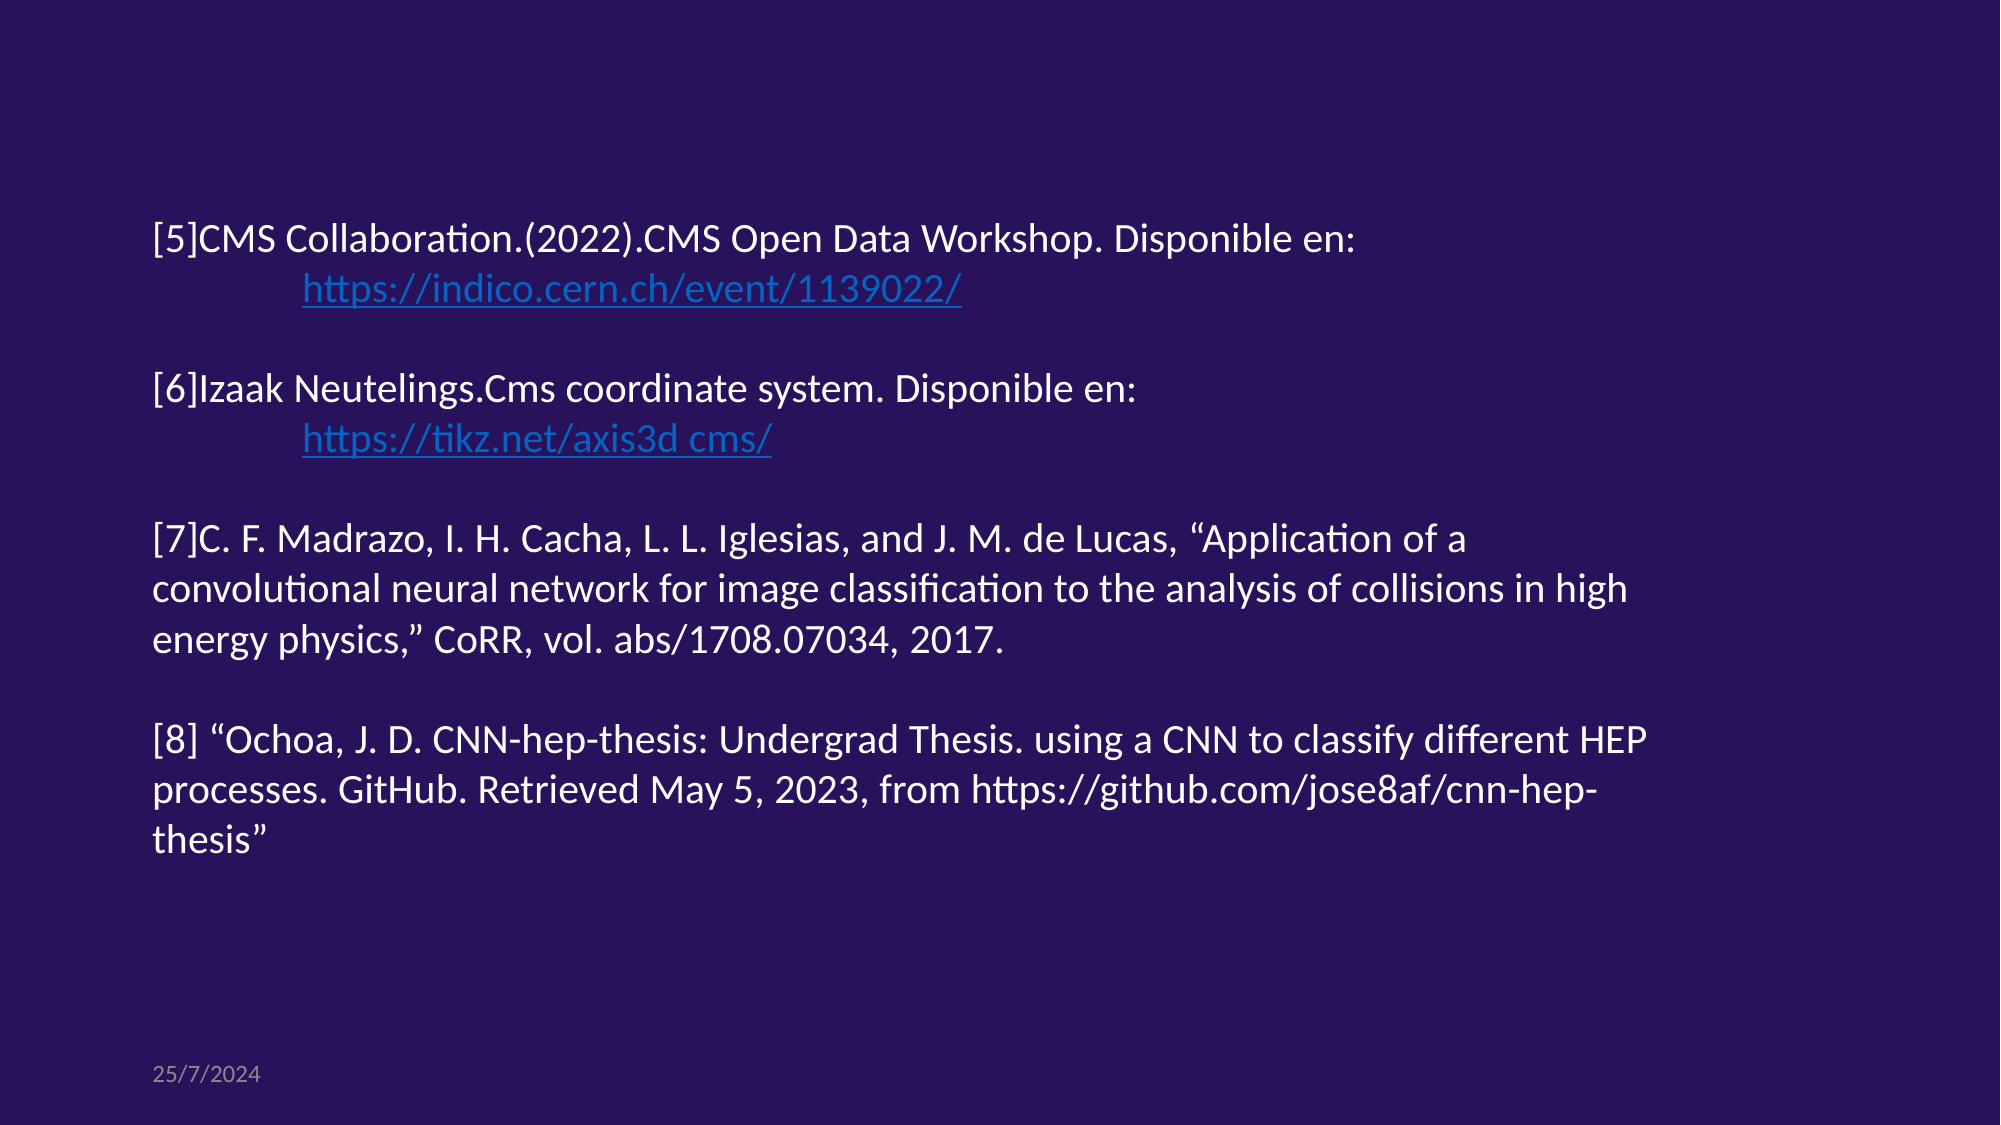

[5]CMS Collaboration.(2022).CMS Open Data Workshop. Disponible en:
	https://indico.cern.ch/event/1139022/

[6]Izaak Neutelings.Cms coordinate system. Disponible en:
	https://tikz.net/axis3d cms/

[7]C. F. Madrazo, I. H. Cacha, L. L. Iglesias, and J. M. de Lucas, “Application of a
convolutional neural network for image classification to the analysis of collisions in high
energy physics,” CoRR, vol. abs/1708.07034, 2017.

[8] “Ochoa, J. D. CNN-hep-thesis: Undergrad Thesis. using a CNN to classify different HEP
processes. GitHub. Retrieved May 5, 2023, from https://github.com/jose8af/cnn-hep-
thesis”
25/7/2024
36